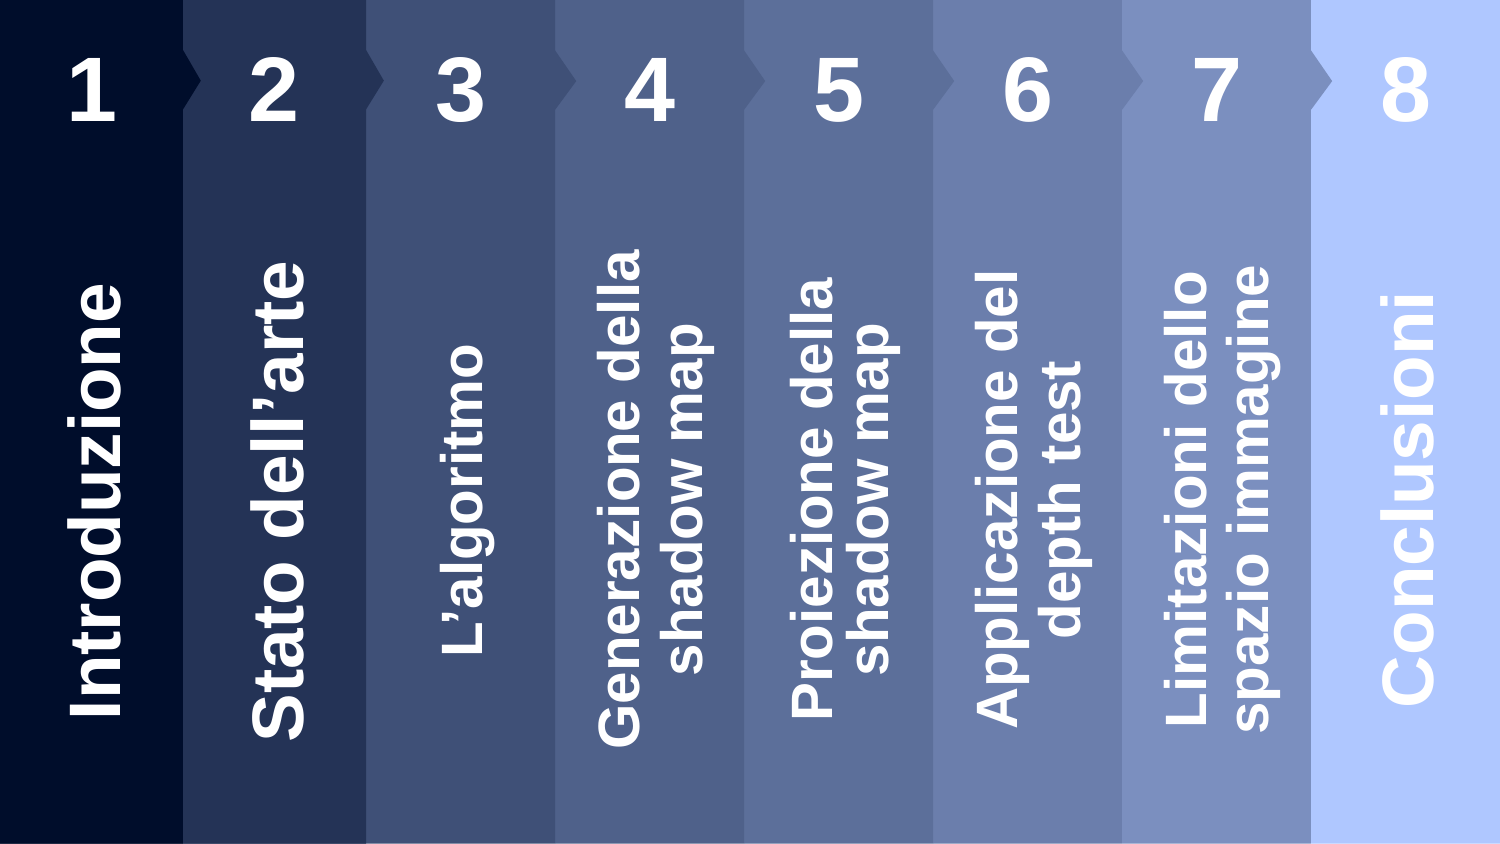

1

Introduzione
2

Stato dell’arte
3

L’algoritmo
4

Generazione della shadow map
5

Proiezione della shadow map
6

Applicazione del
depth test
7

Limitazioni dello
spazio immagine
8

Conclusioni